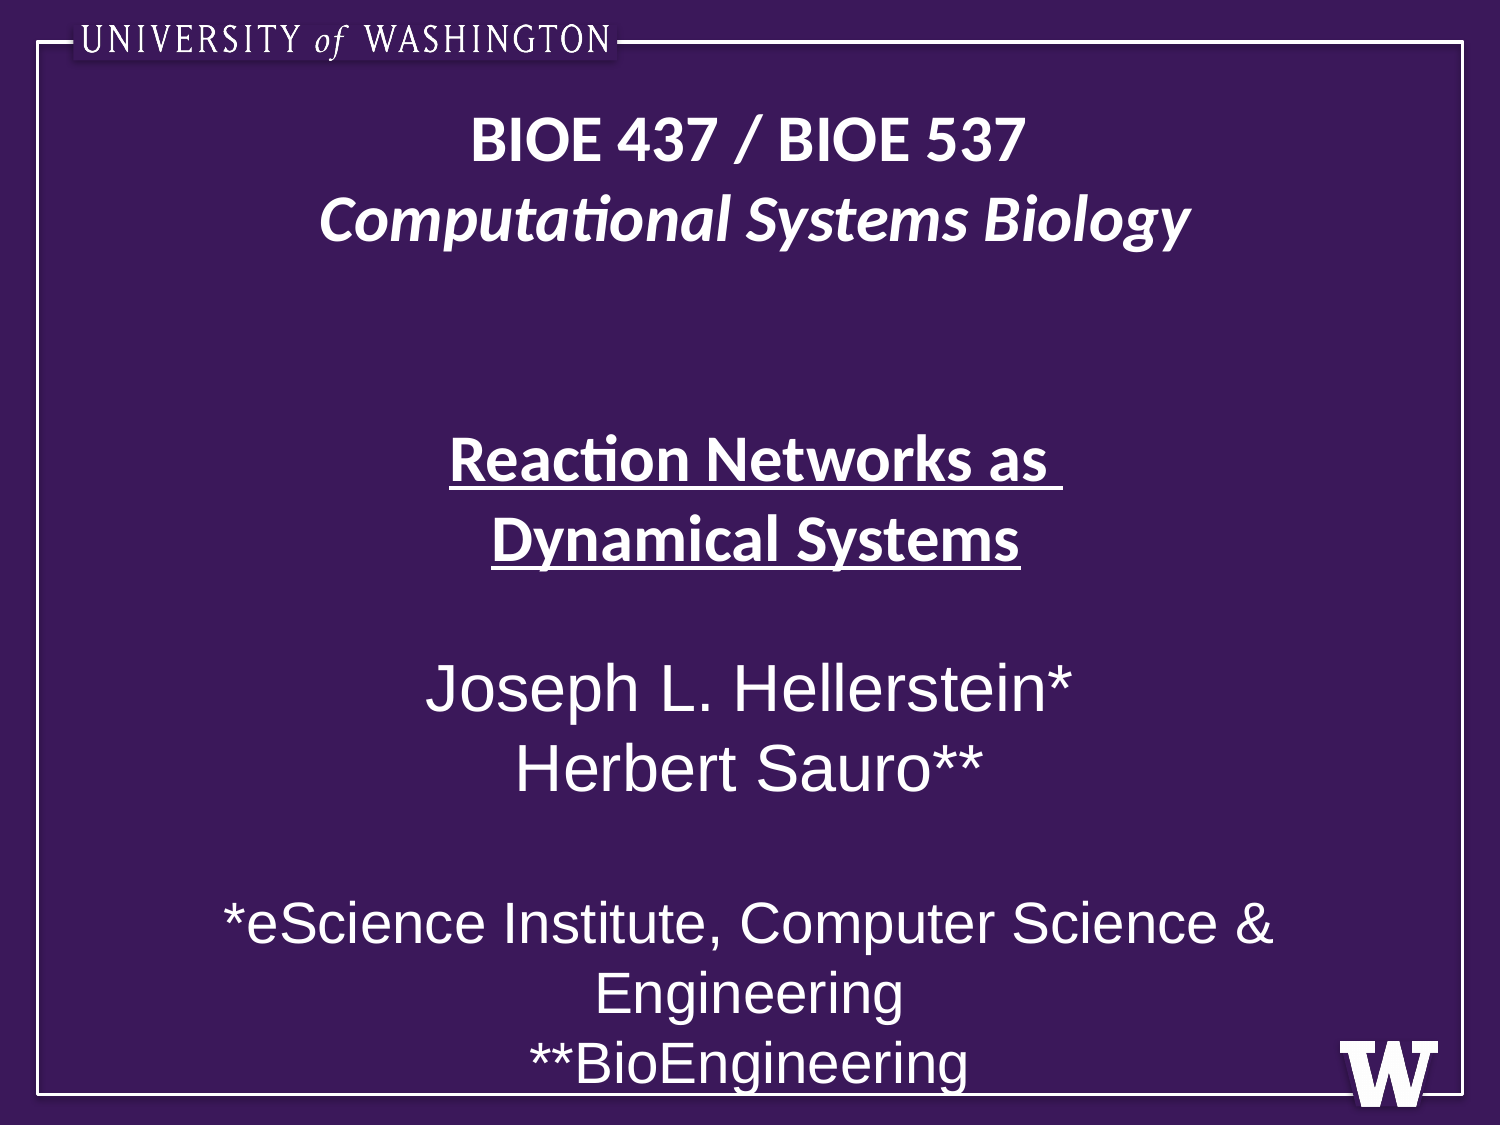

# BIOE 437 / BIOE 537 Computational Systems Biology Reaction Networks as Dynamical Systems
Joseph L. Hellerstein*
Herbert Sauro**

*eScience Institute, Computer Science & Engineering
**BioEngineering